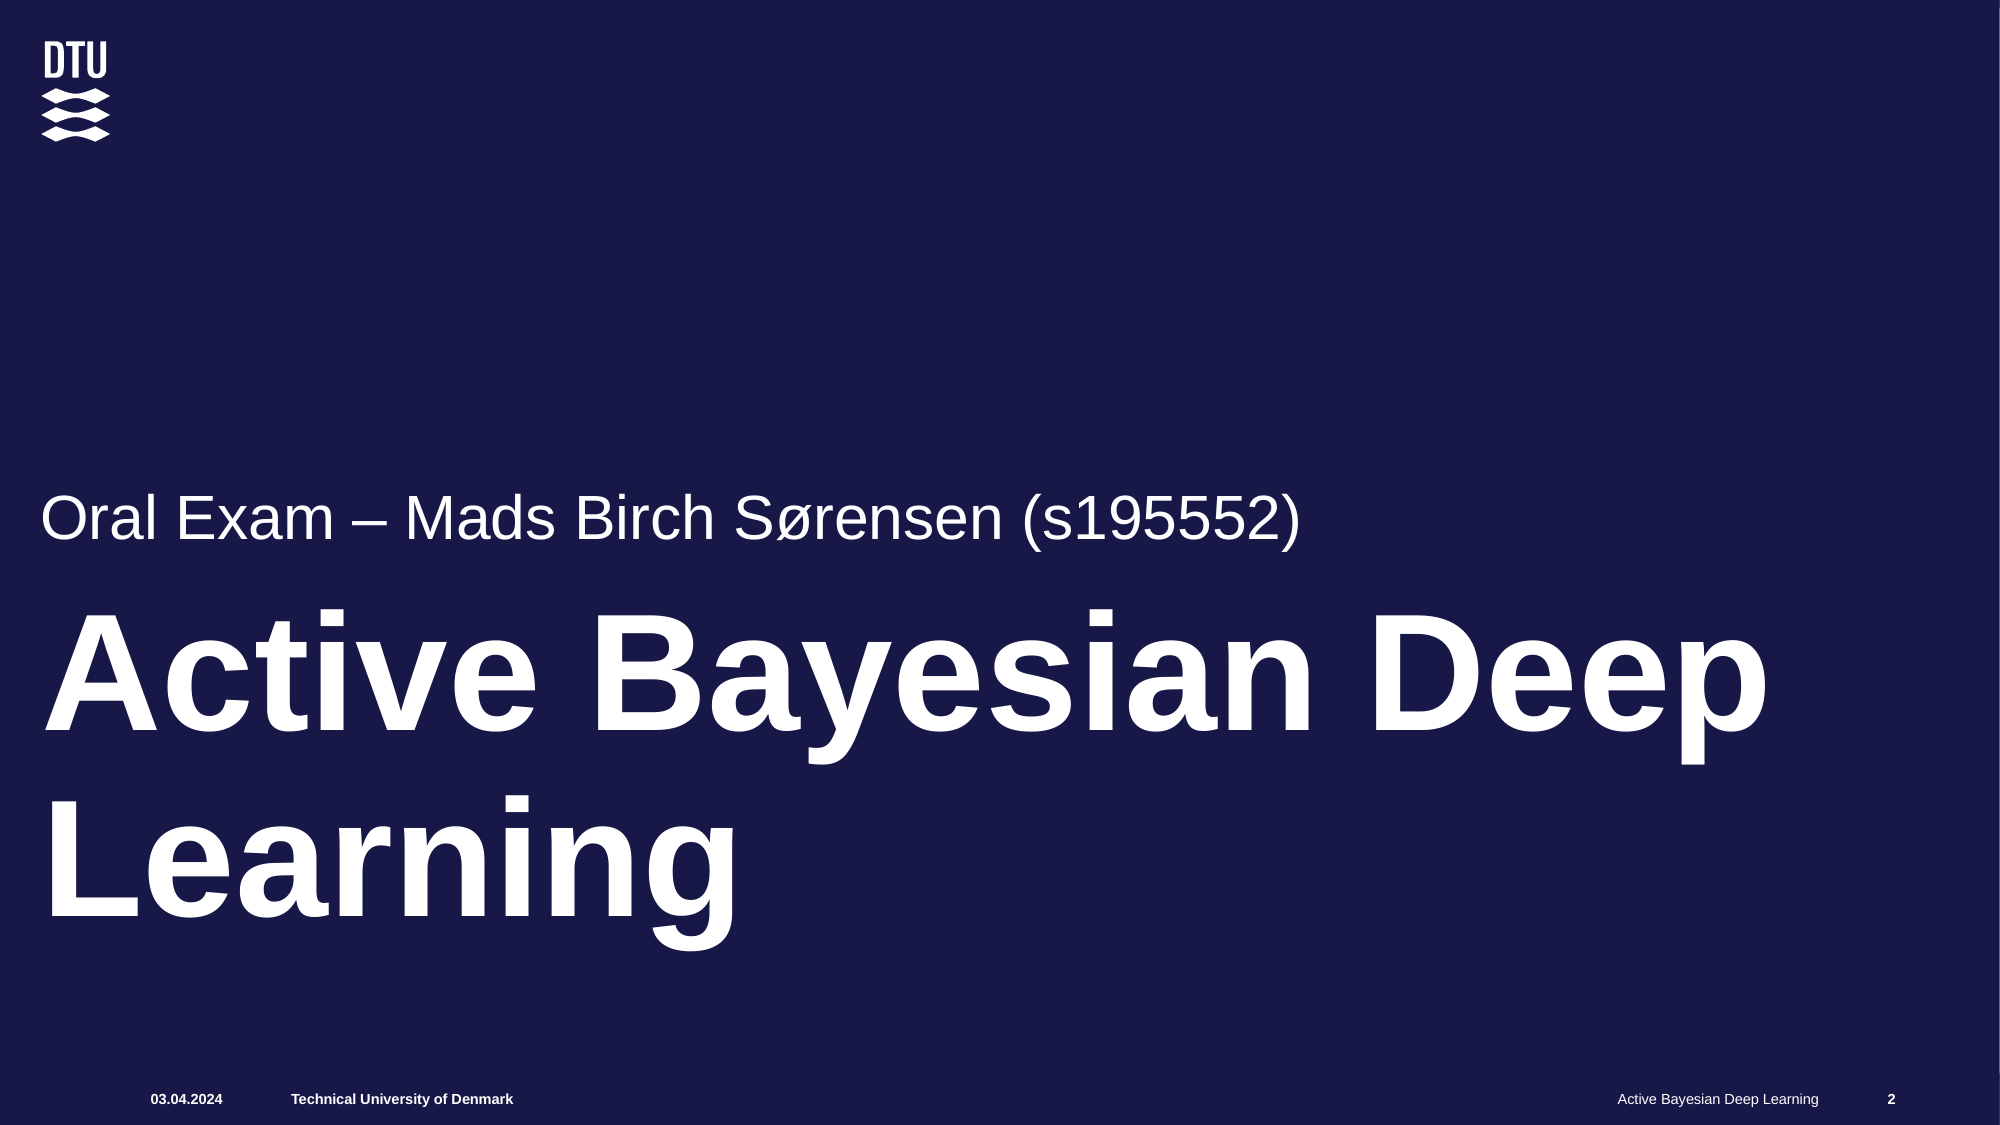

Oral Exam – Mads Birch Sørensen (s195552)
# Active Bayesian Deep Learning
03.04.2024
Active Bayesian Deep Learning
2